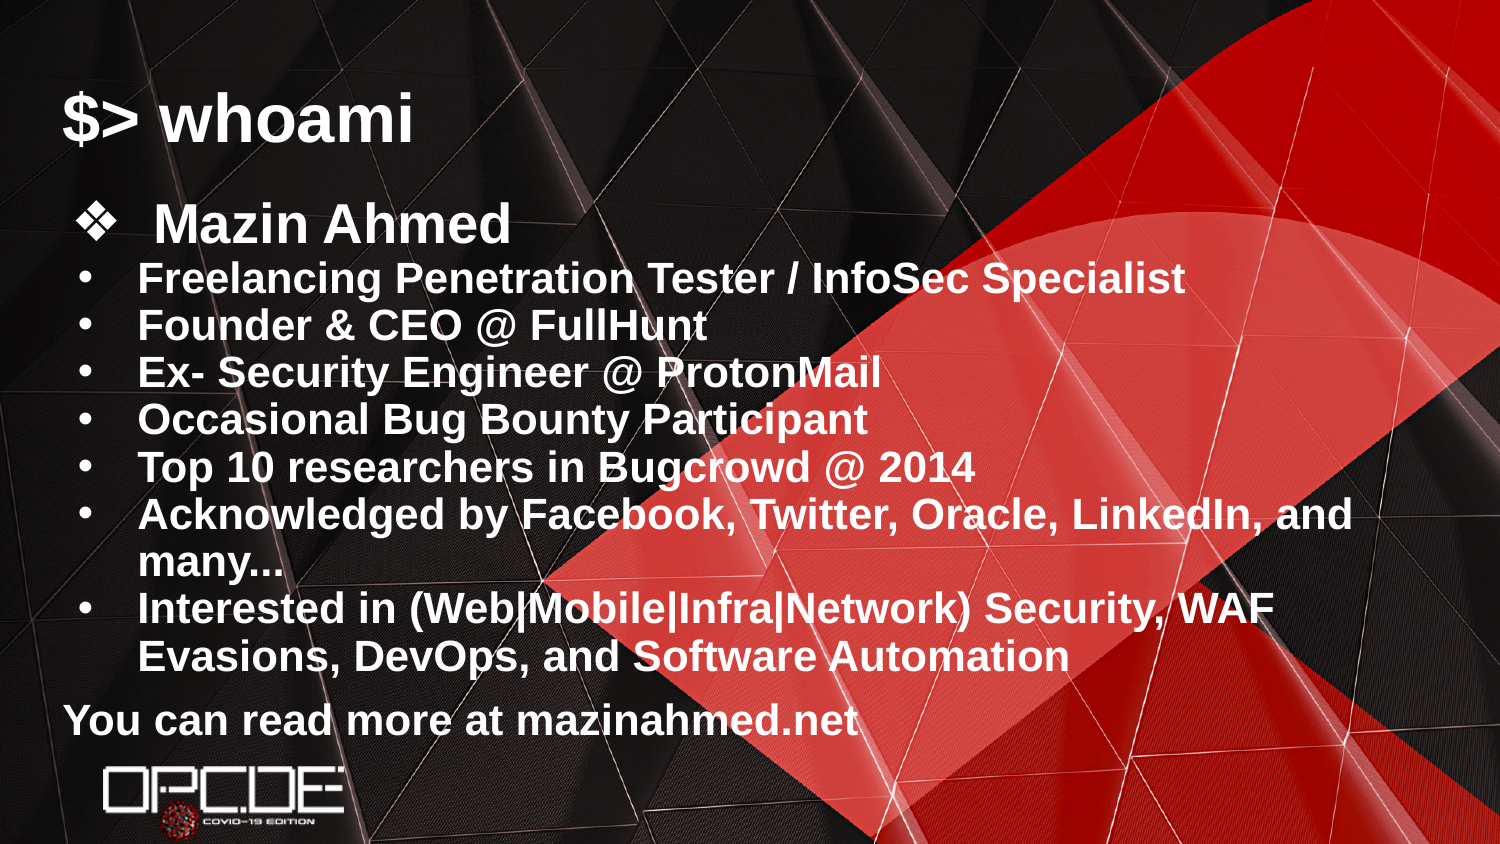

# $> whoami
 Mazin Ahmed
Freelancing Penetration Tester / InfoSec Specialist
Founder & CEO @ FullHunt
Ex- Security Engineer @ ProtonMail
Occasional Bug Bounty Participant
Top 10 researchers in Bugcrowd @ 2014
Acknowledged by Facebook, Twitter, Oracle, LinkedIn, and many...
Interested in (Web|Mobile|Infra|Network) Security, WAF Evasions, DevOps, and Software Automation
You can read more at mazinahmed.net